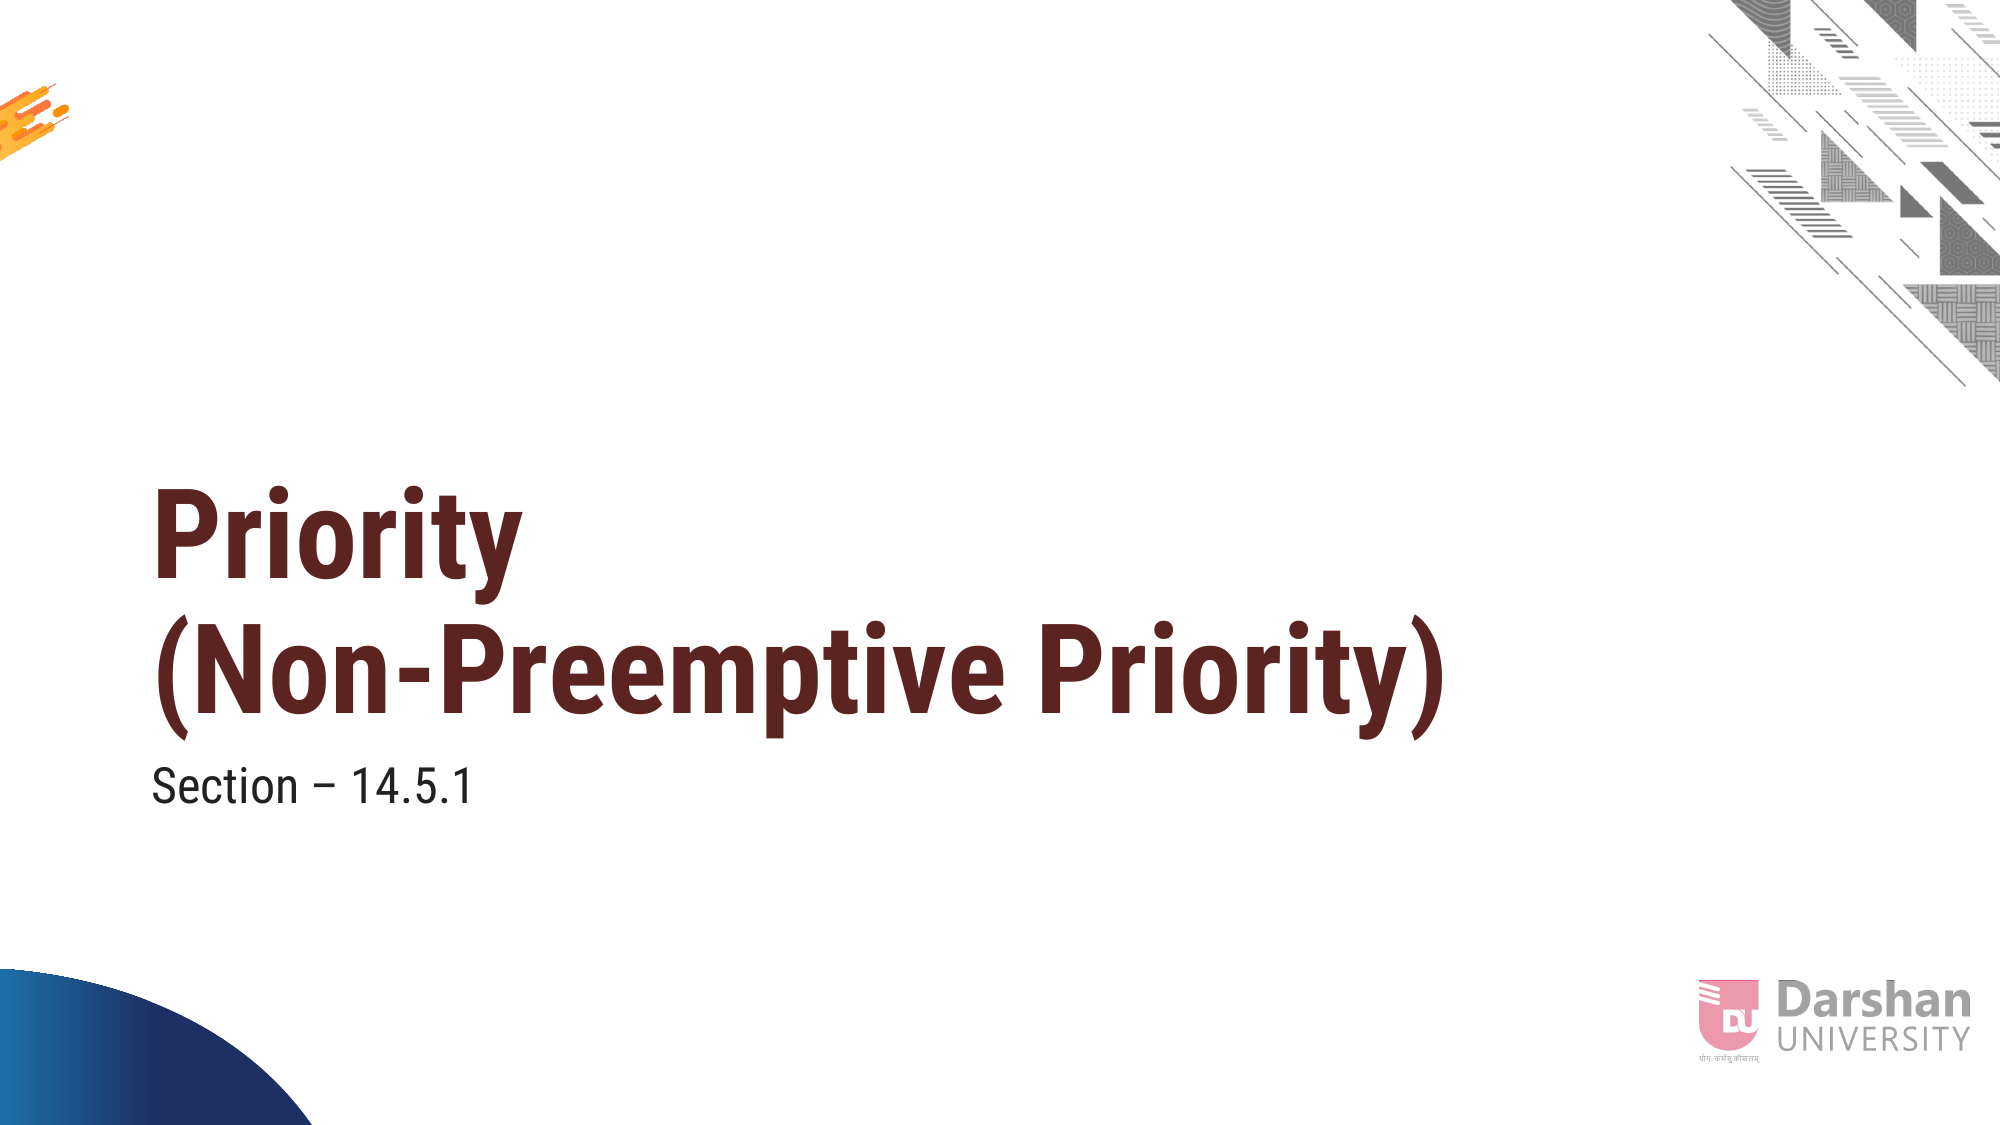

# Priority (Non-Preemptive Priority)
Section – 14.5.1